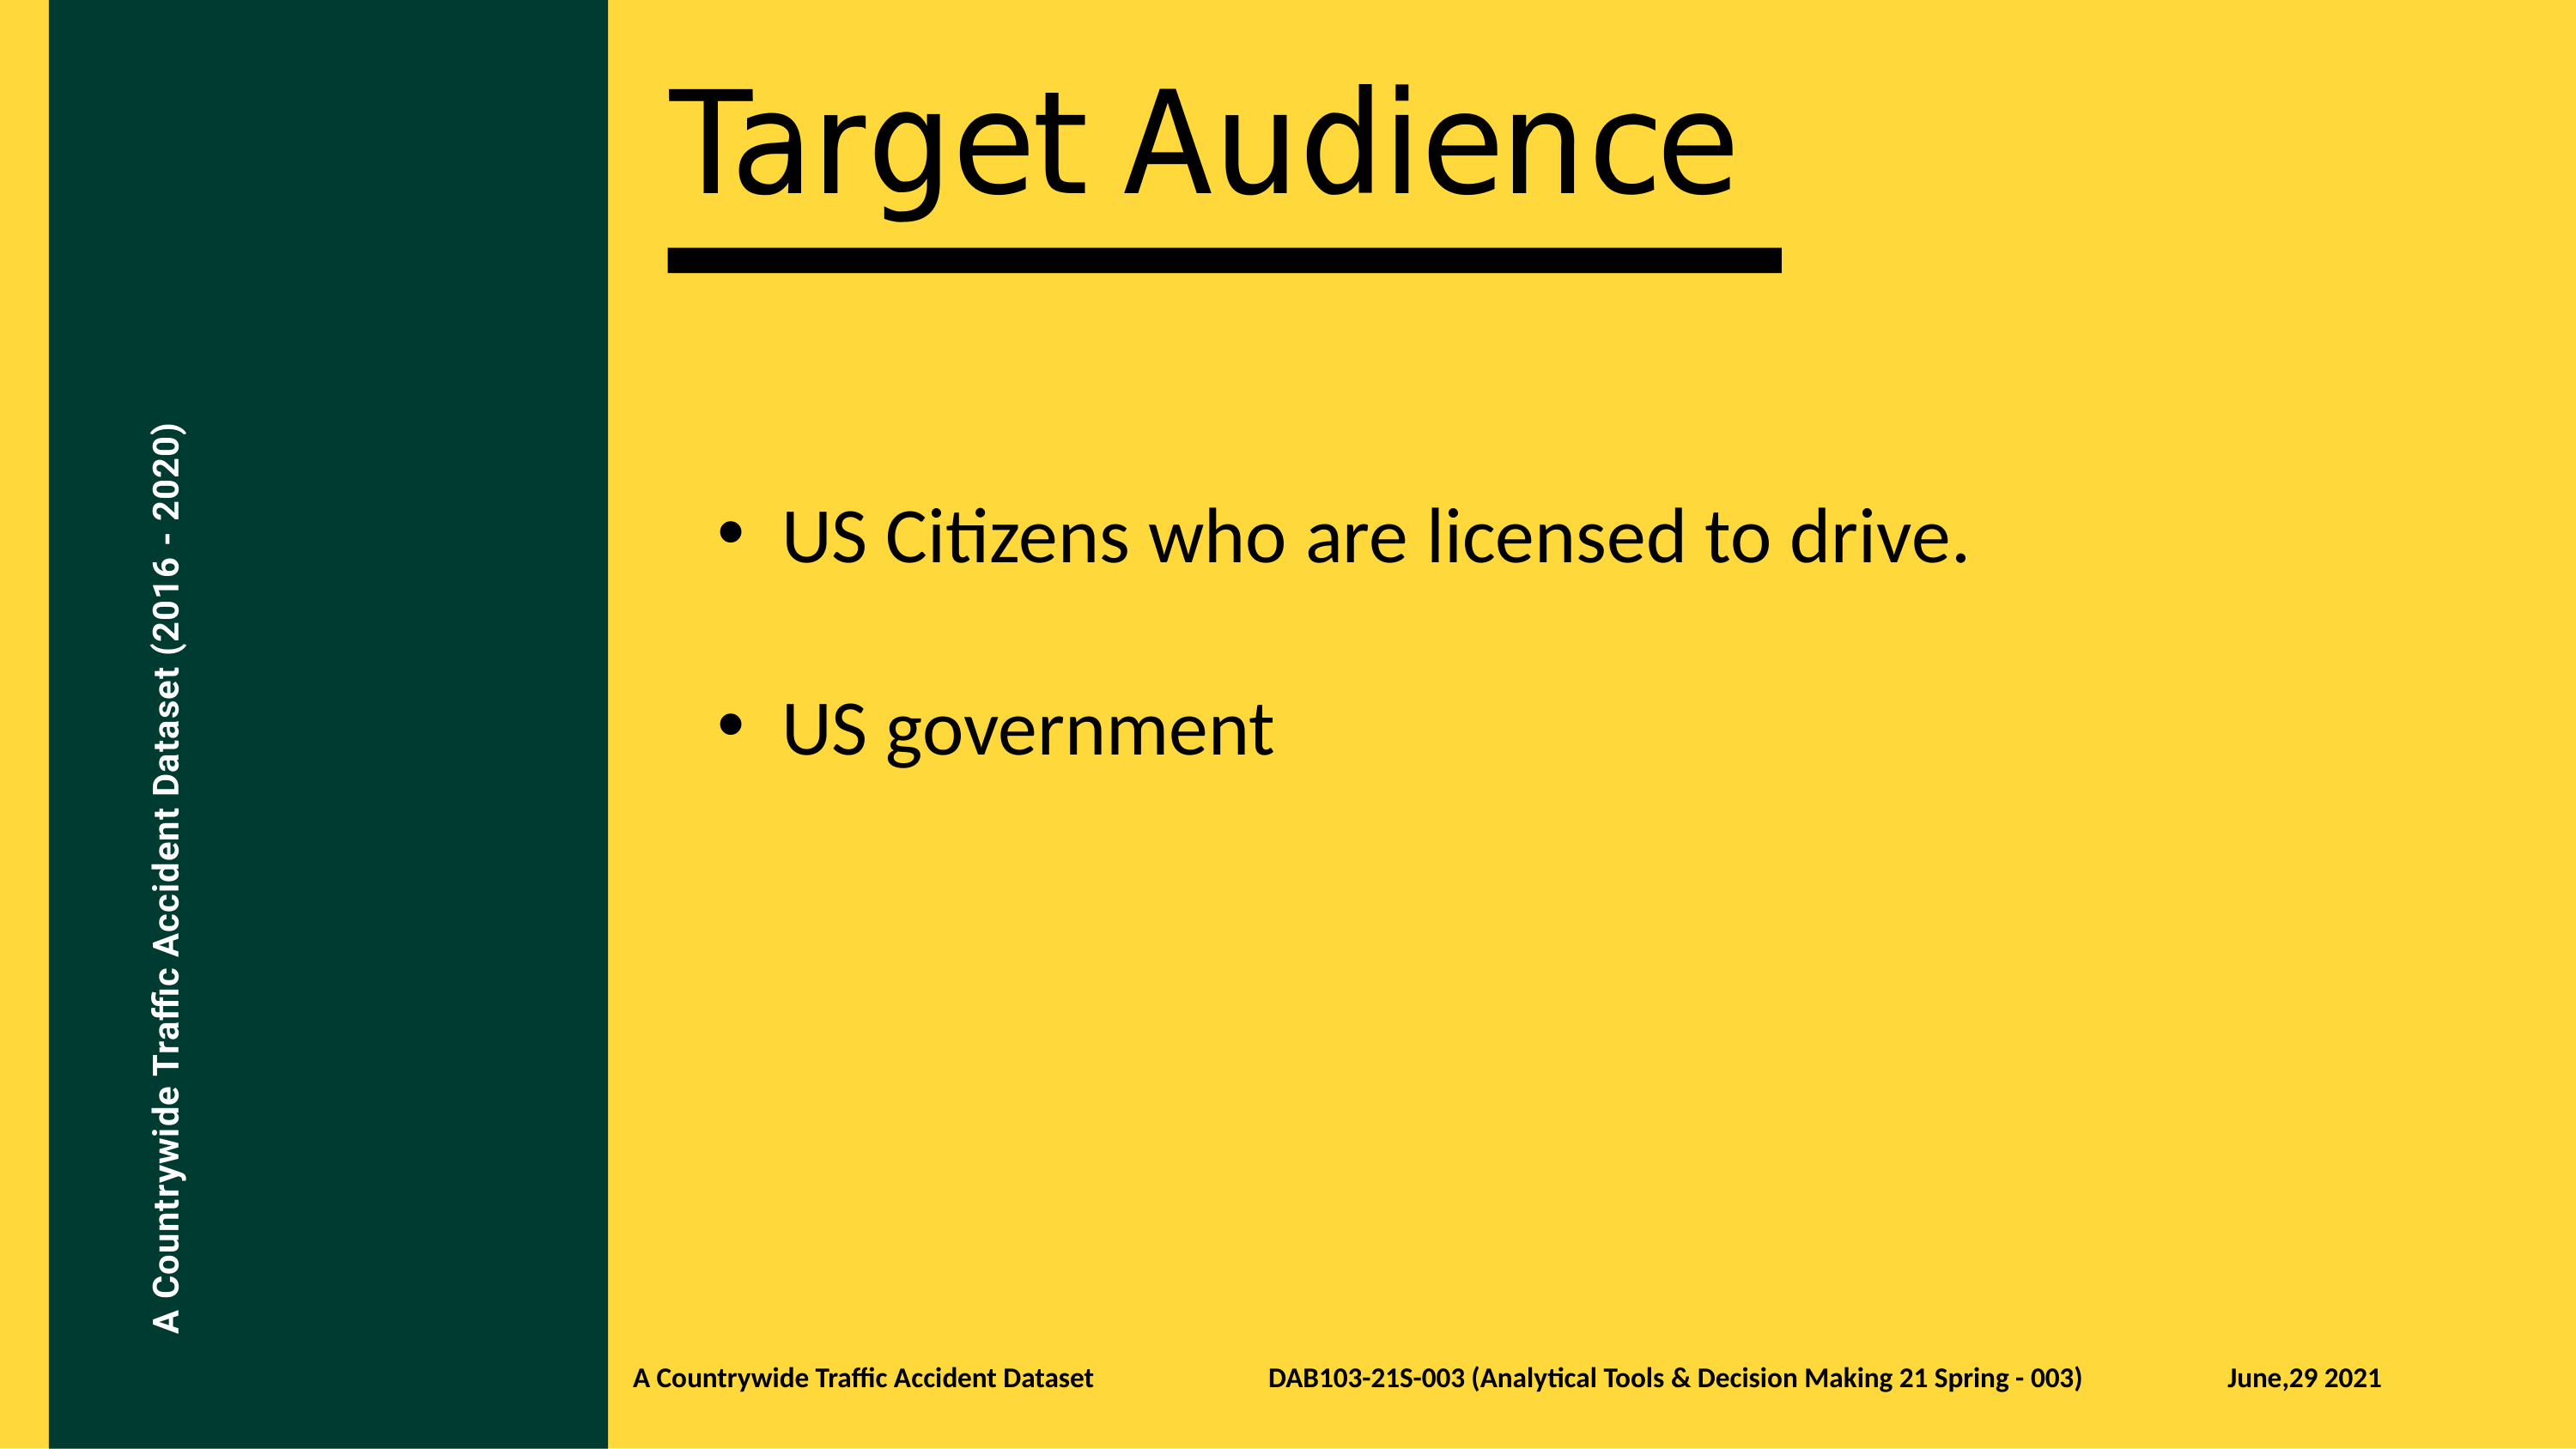

# Target Audience
A Countrywide Traffic Accident Dataset (2016 - 2020)

US Citizens who are licensed to drive.

US government
A Countrywide Traffic Accident Dataset
DAB103-21S-003 (Analytical Tools & Decision Making 21 Spring - 003)
June,29 2021